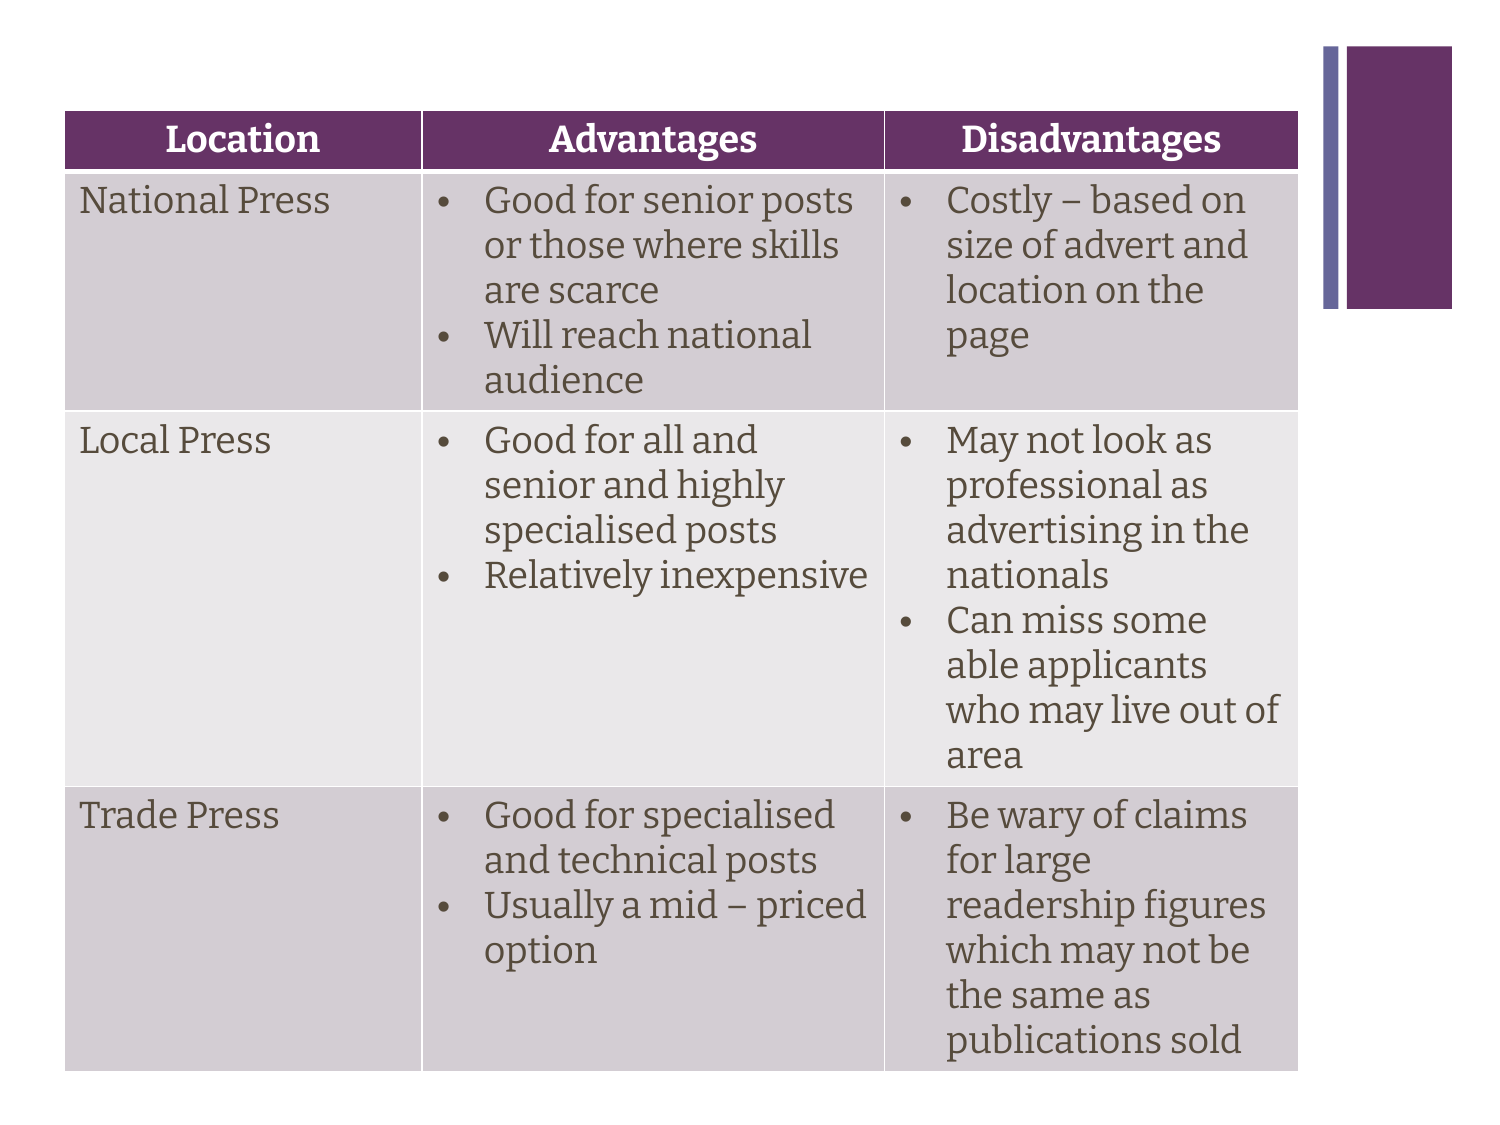

#
| Location | Advantages | Disadvantages |
| --- | --- | --- |
| National Press | Good for senior posts or those where skills are scarce Will reach national audience | Costly – based on size of advert and location on the page |
| Local Press | Good for all and senior and highly specialised posts Relatively inexpensive | May not look as professional as advertising in the nationals Can miss some able applicants who may live out of area |
| Trade Press | Good for specialised and technical posts Usually a mid – priced option | Be wary of claims for large readership figures which may not be the same as publications sold |